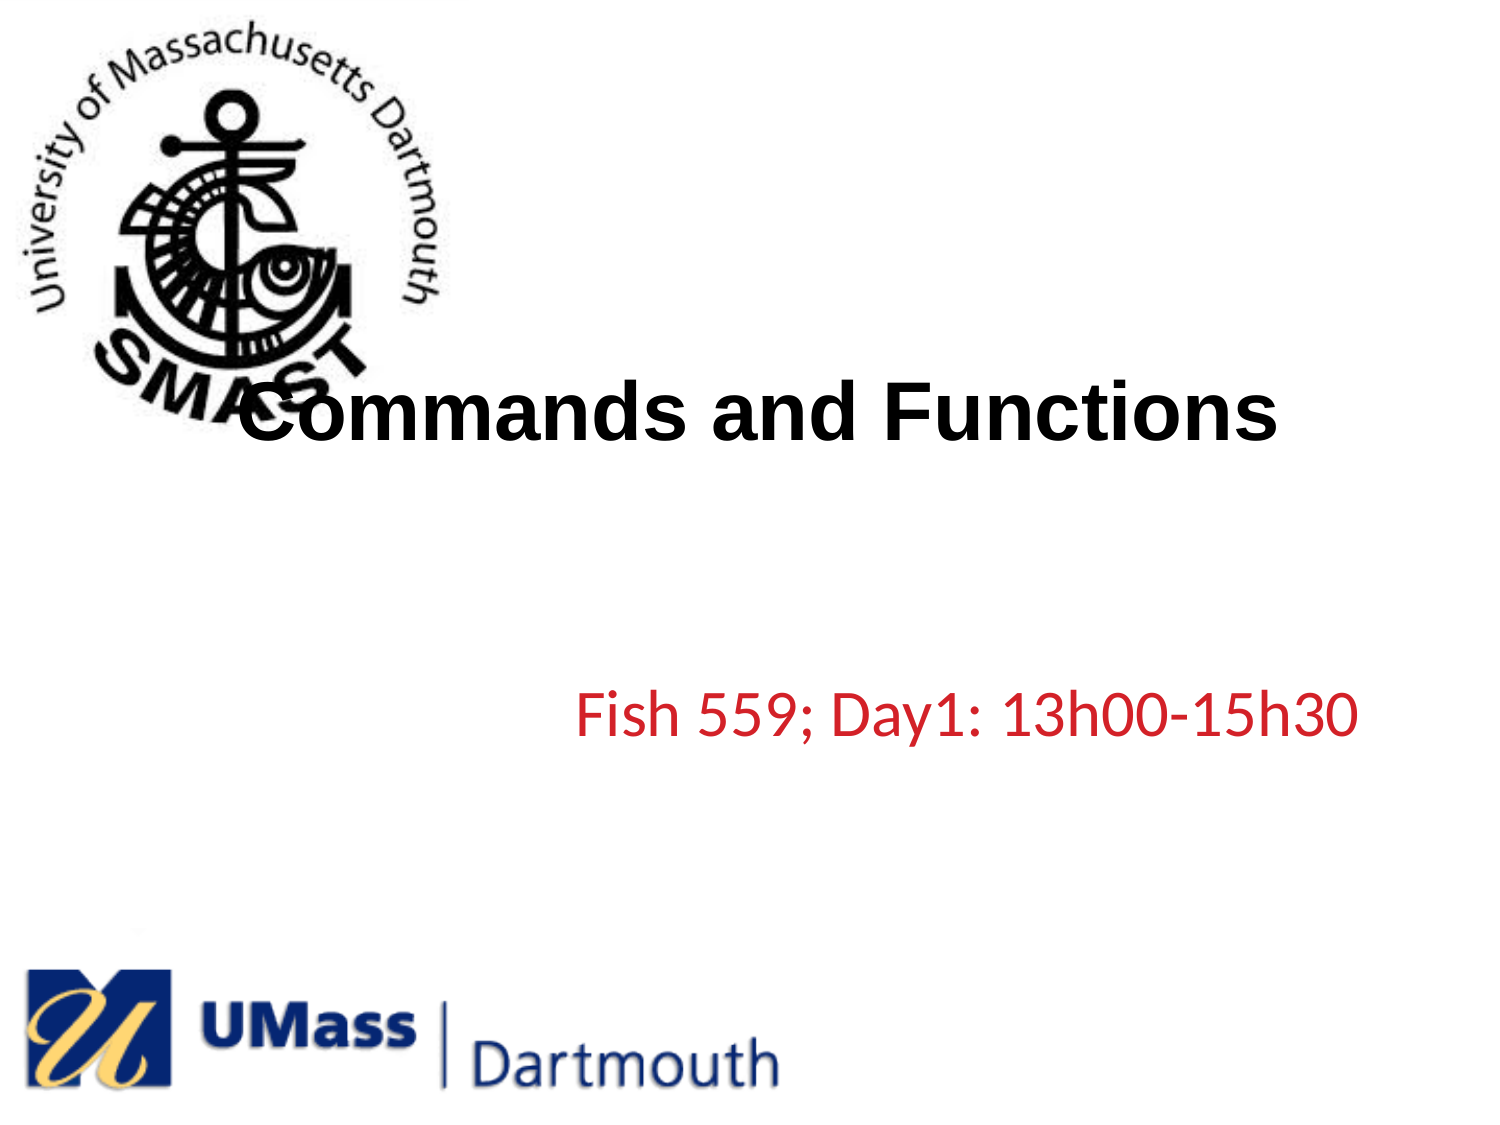

#
Commands and Functions

Fish 559; Day1: 13h00-15h30